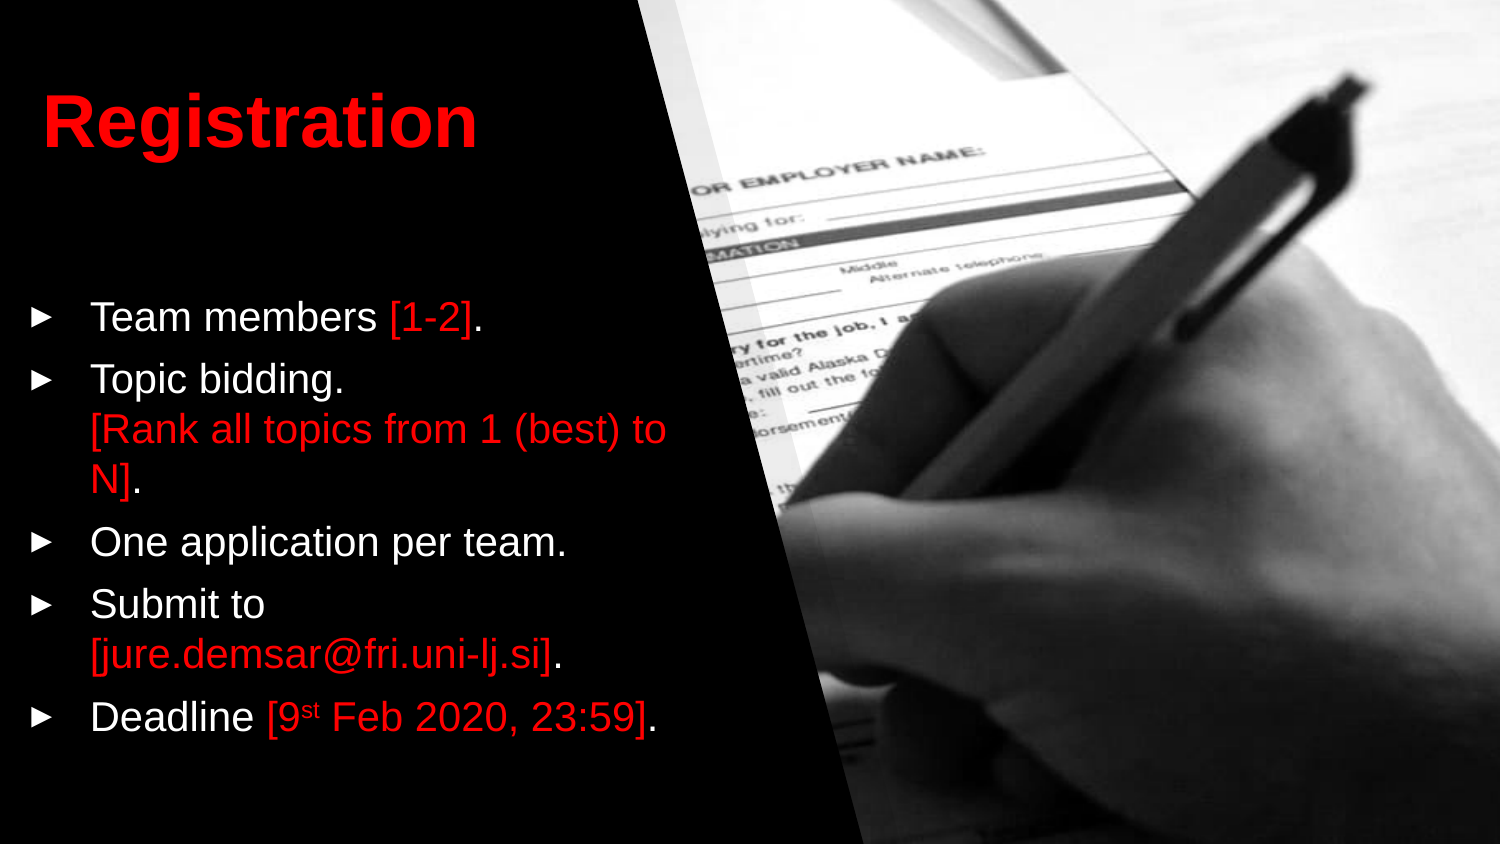

# Registration
Team members [1-2].
Topic bidding.
[Rank all topics from 1 (best) to N].
One application per team.
Submit to
[jure.demsar@fri.uni-lj.si].
Deadline [9st Feb 2020, 23:59].